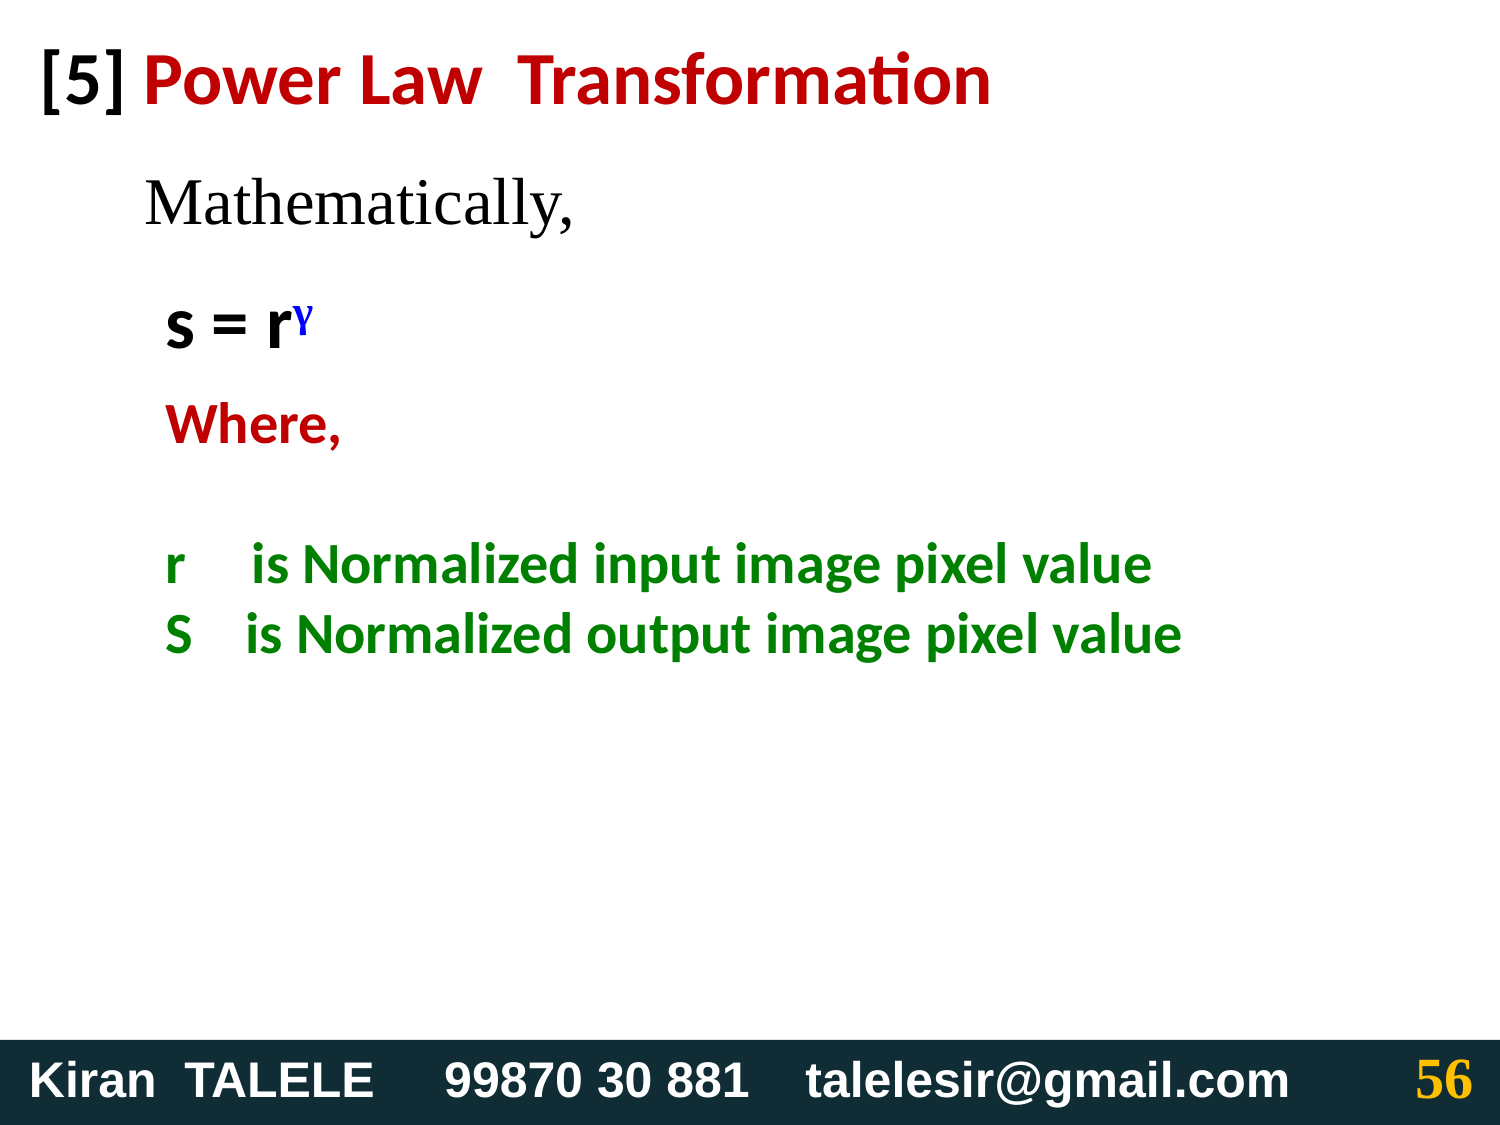

# [5] Power Law  Transformation
 Mathematically,
s = rγ
Where,

r     is Normalized input image pixel value
S    is Normalized output image pixel value
56
 Kiran  TALELE     99870 30 881    talelesir@gmail.com